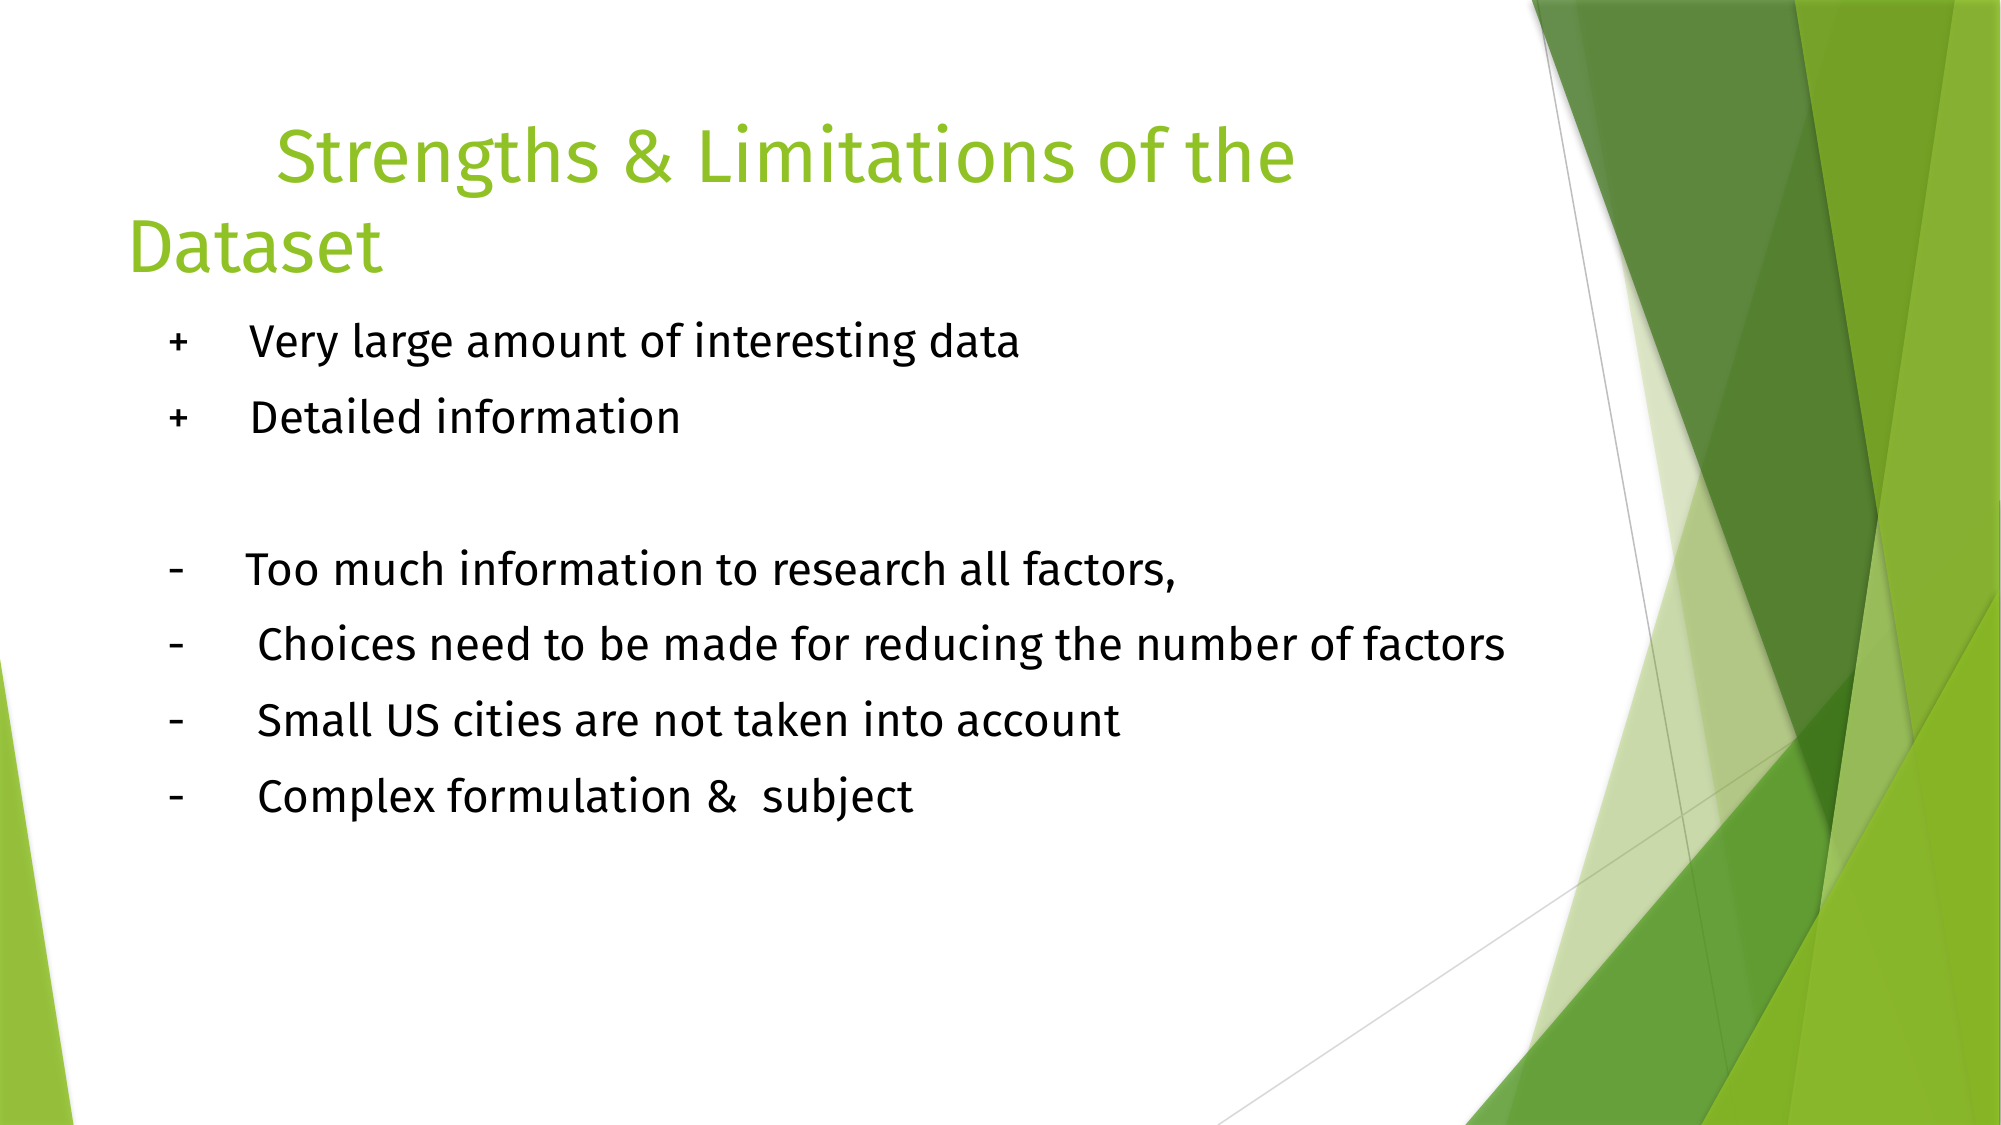

# Strengths & Limitations of the Dataset

+     Very large amount of interesting data
+     Detailed information

-     Too much information to research all factors,
-      Choices need to be made for reducing the number of factors
-      Small US cities are not taken into account
-      Complex formulation &  subject